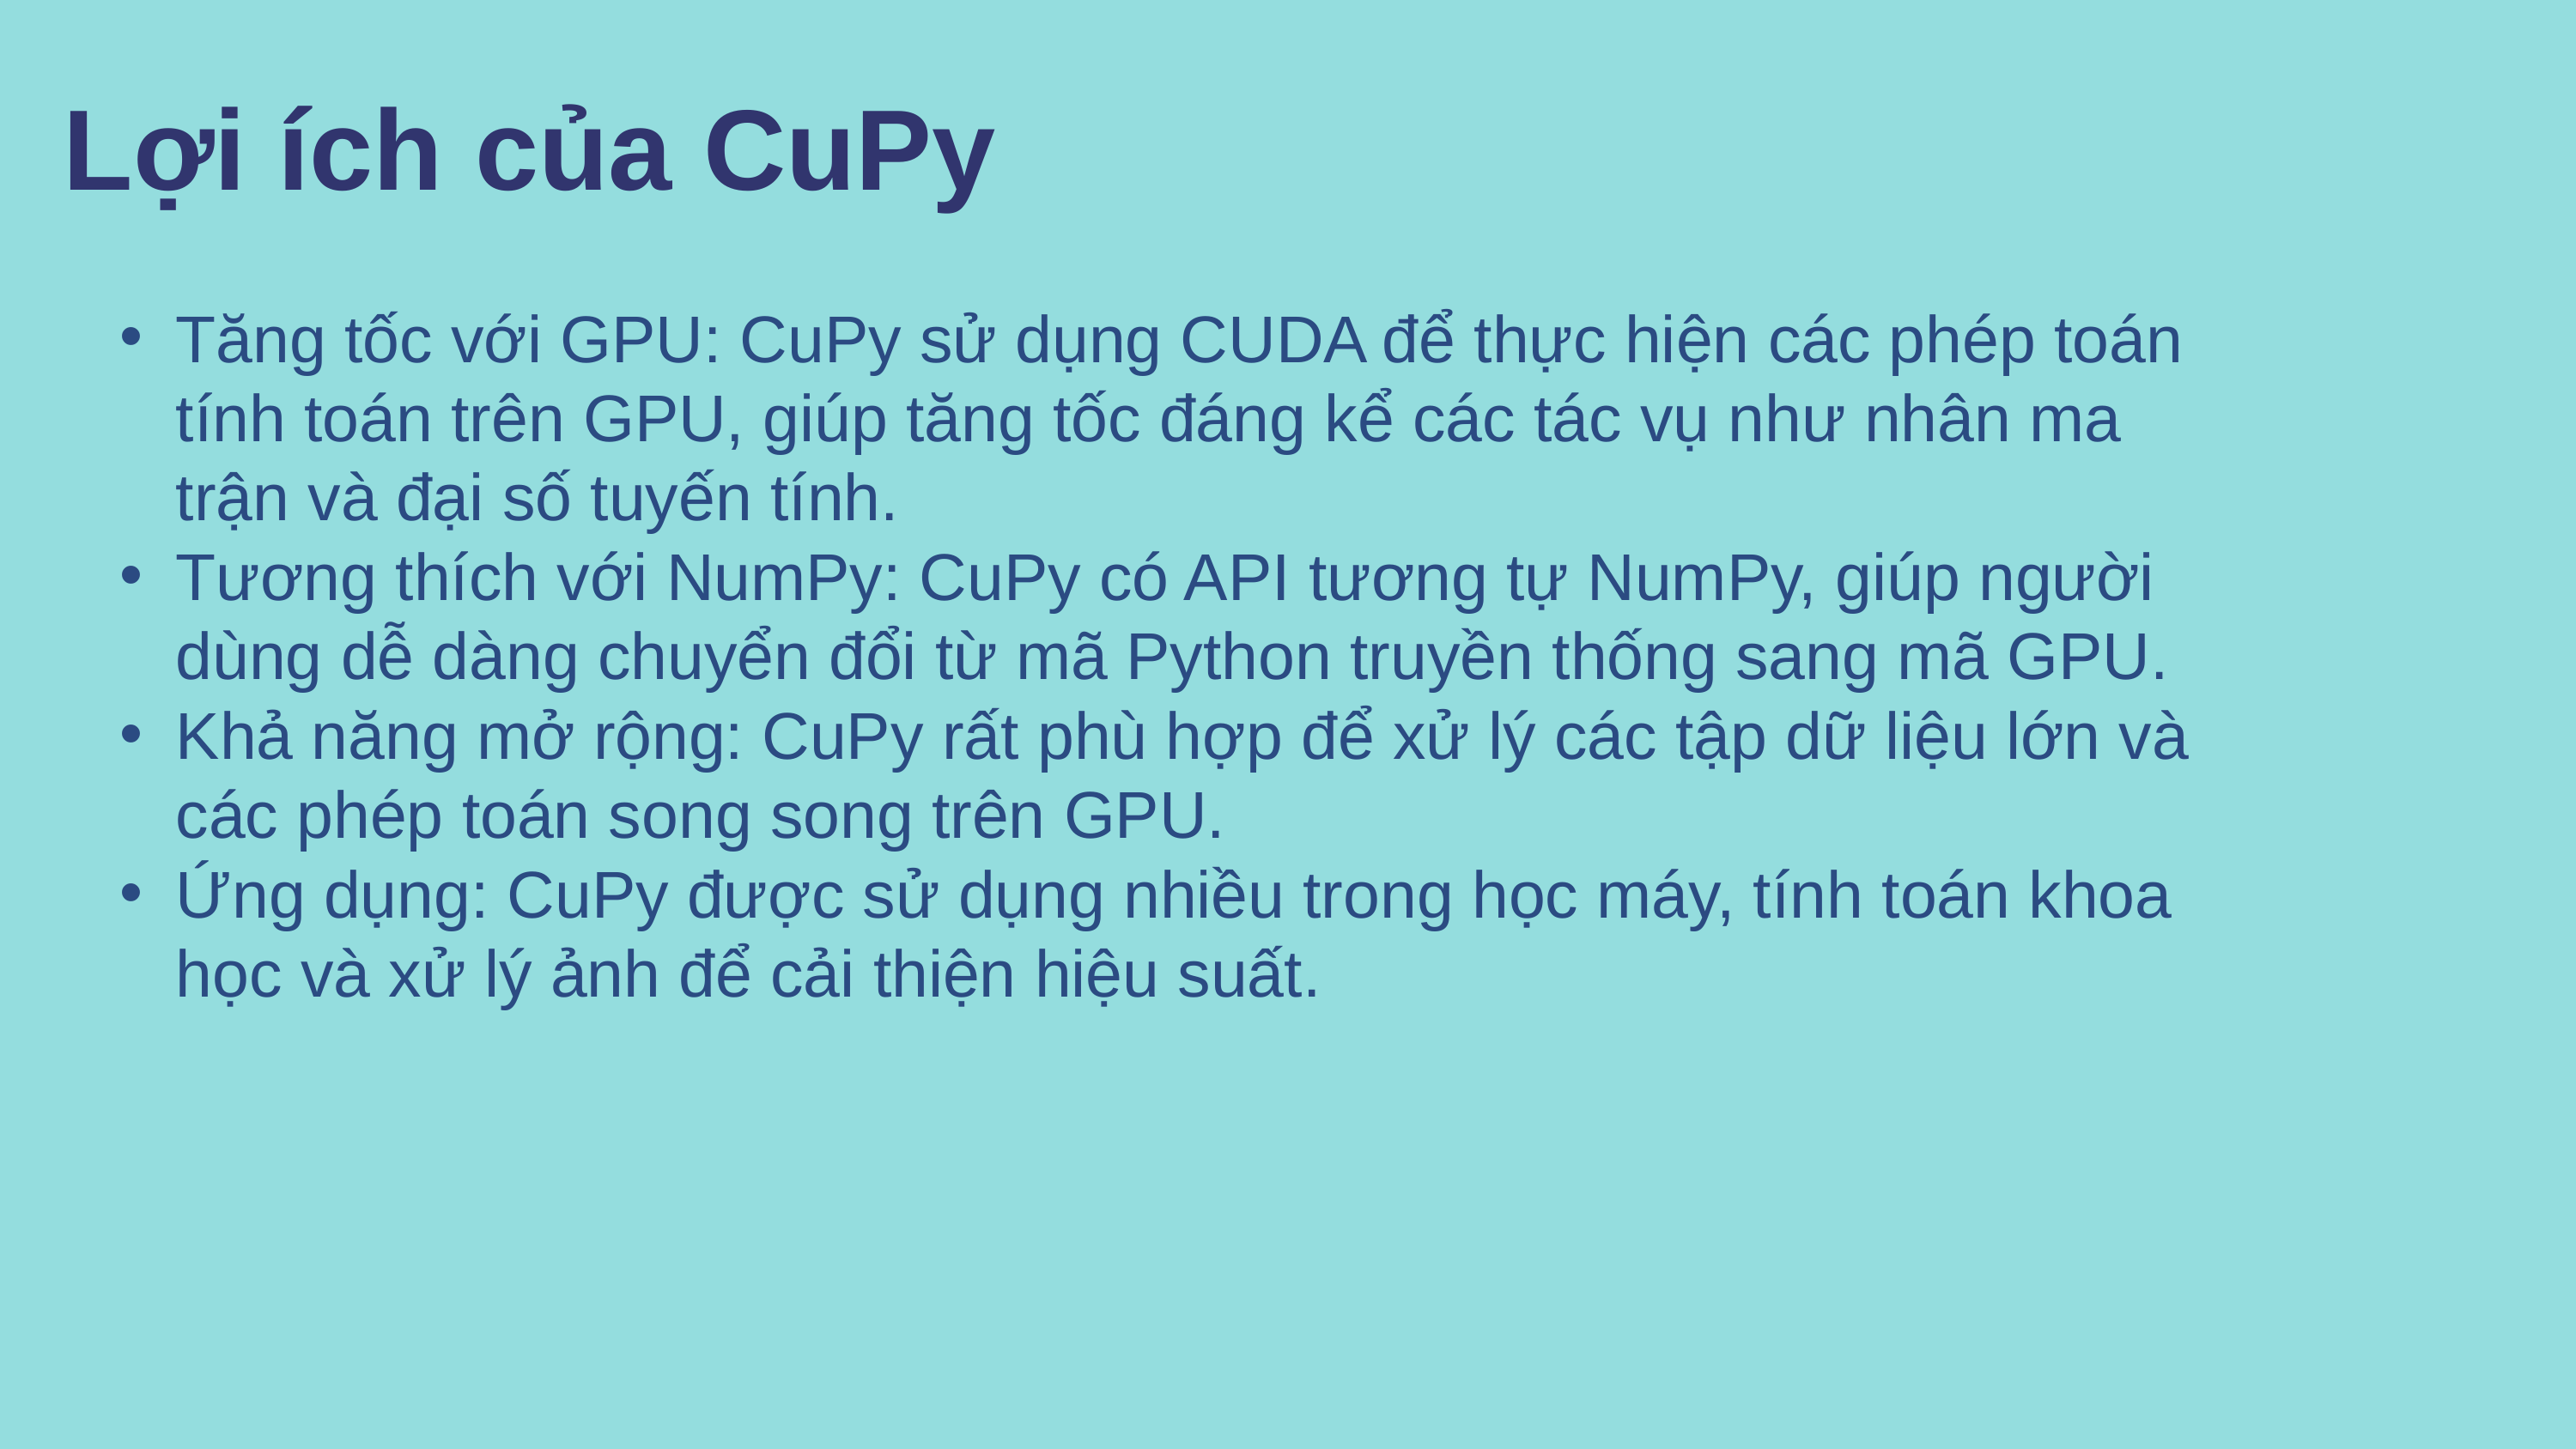

Lợi ích của CuPy
Tăng tốc với GPU: CuPy sử dụng CUDA để thực hiện các phép toán tính toán trên GPU, giúp tăng tốc đáng kể các tác vụ như nhân ma trận và đại số tuyến tính.
Tương thích với NumPy: CuPy có API tương tự NumPy, giúp người dùng dễ dàng chuyển đổi từ mã Python truyền thống sang mã GPU.
Khả năng mở rộng: CuPy rất phù hợp để xử lý các tập dữ liệu lớn và các phép toán song song trên GPU.
Ứng dụng: CuPy được sử dụng nhiều trong học máy, tính toán khoa học và xử lý ảnh để cải thiện hiệu suất.